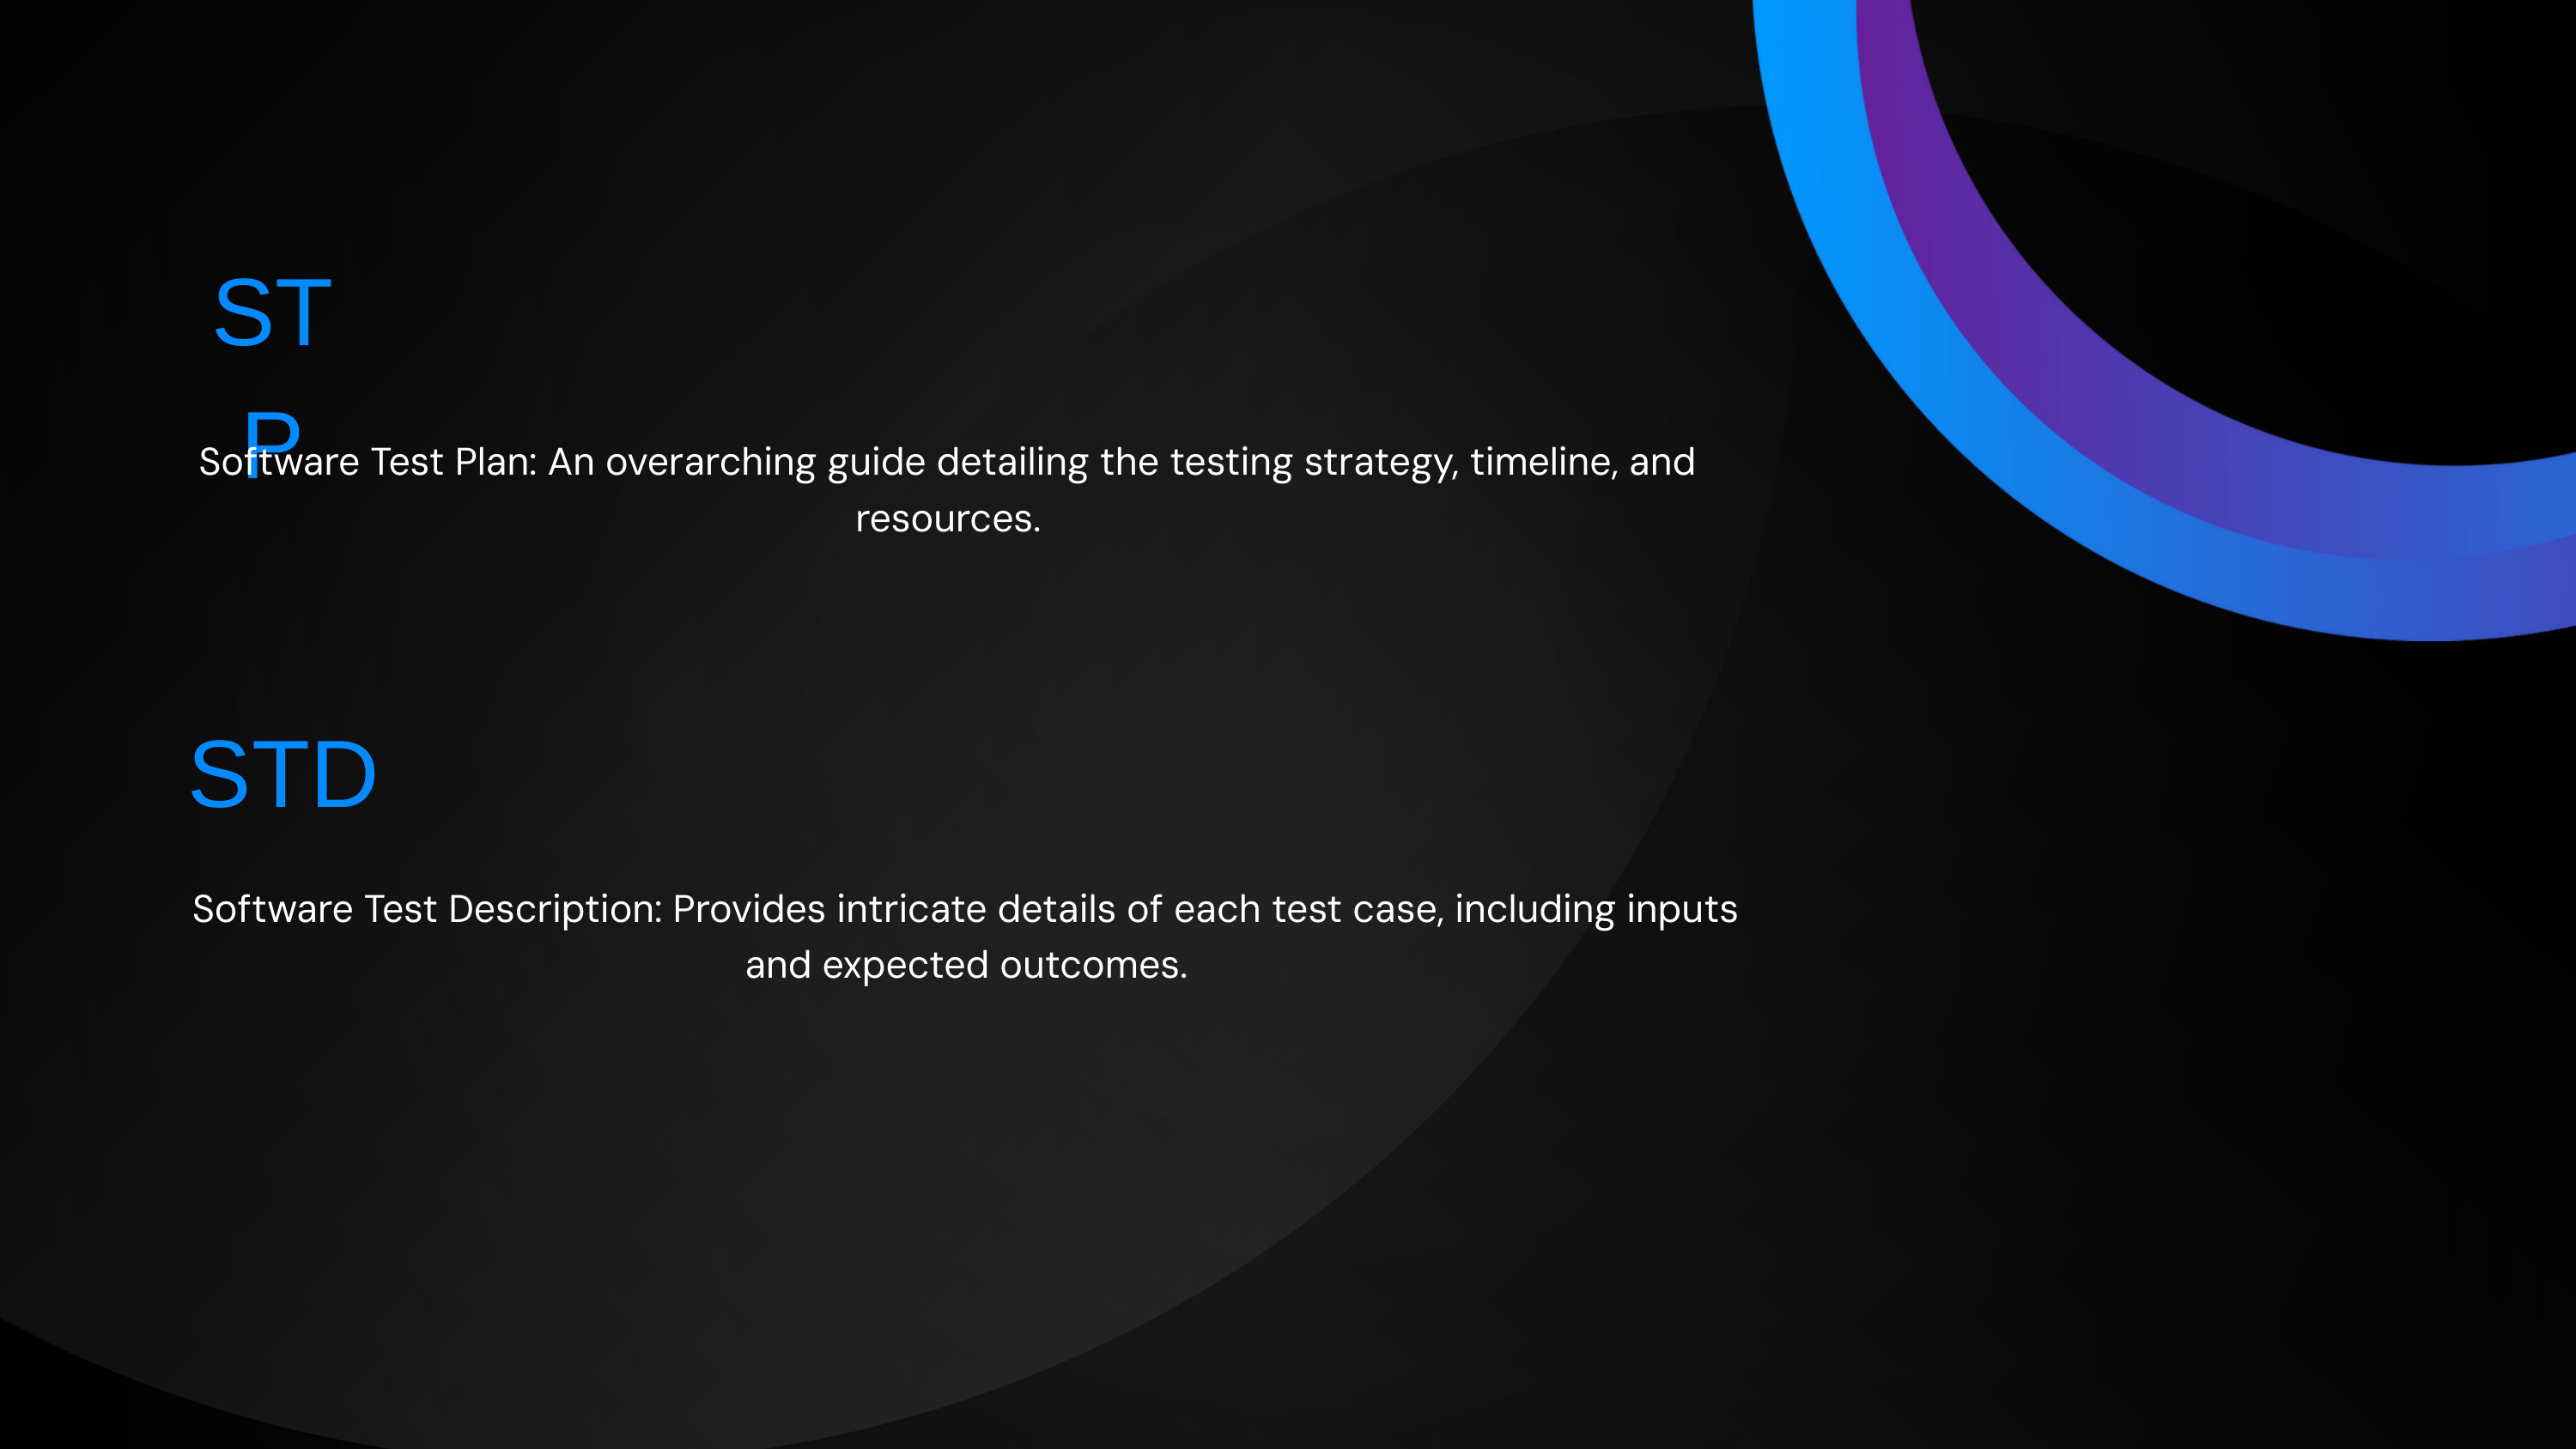

STP
Software Test Plan: An overarching guide detailing the testing strategy, timeline, and resources.

STD
Software Test Description: Provides intricate details of each test case, including inputs and expected outcomes.